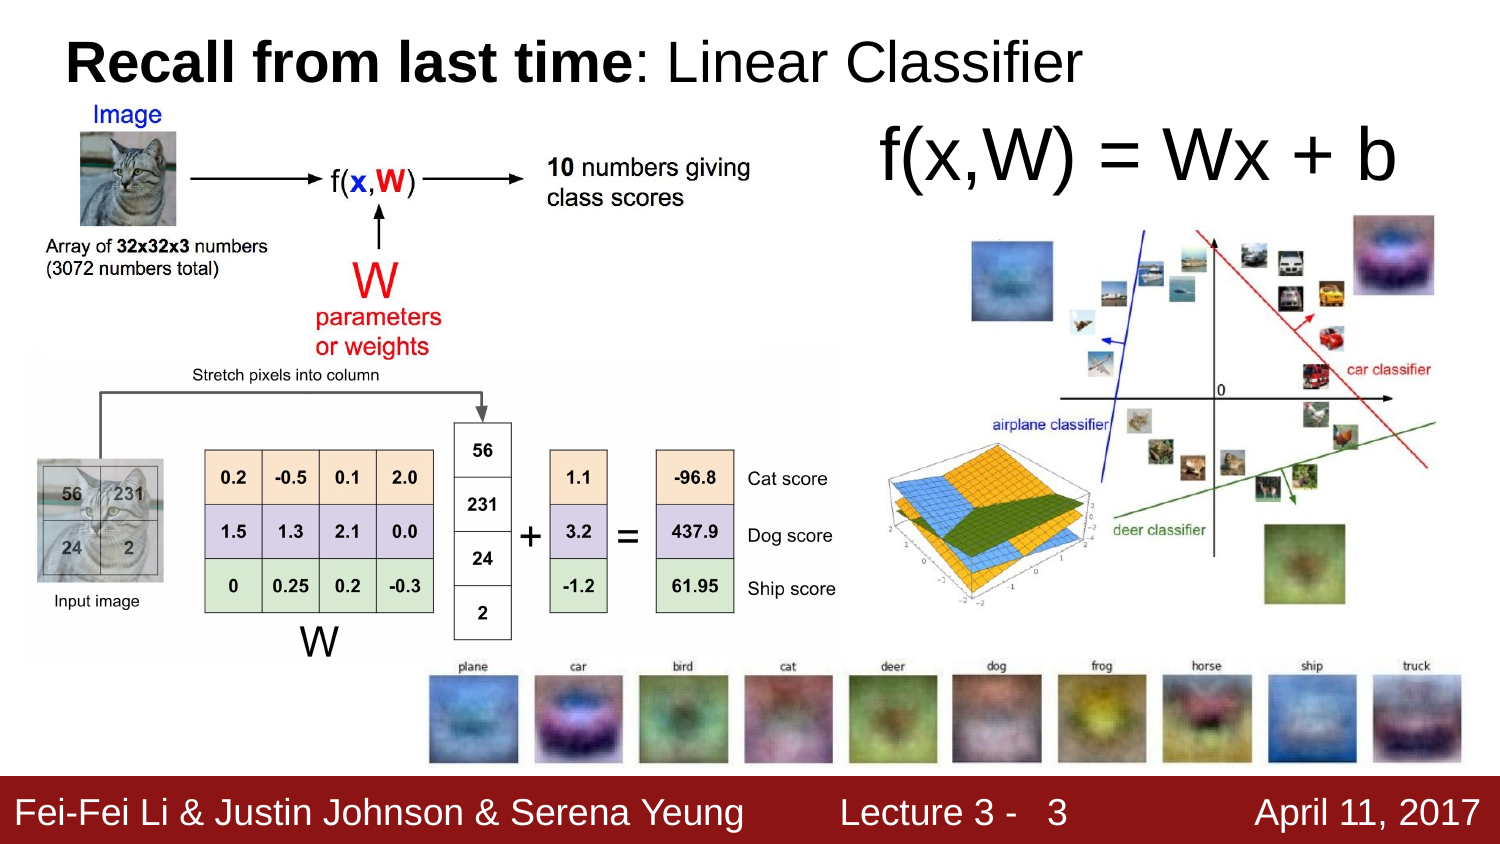

# Recall from last time: Linear Classifier
f(x,W) = Wx + b

3
Fei-Fei Li & Justin Johnson & Serena Yeung
Lecture 3 -
April 11, 2017